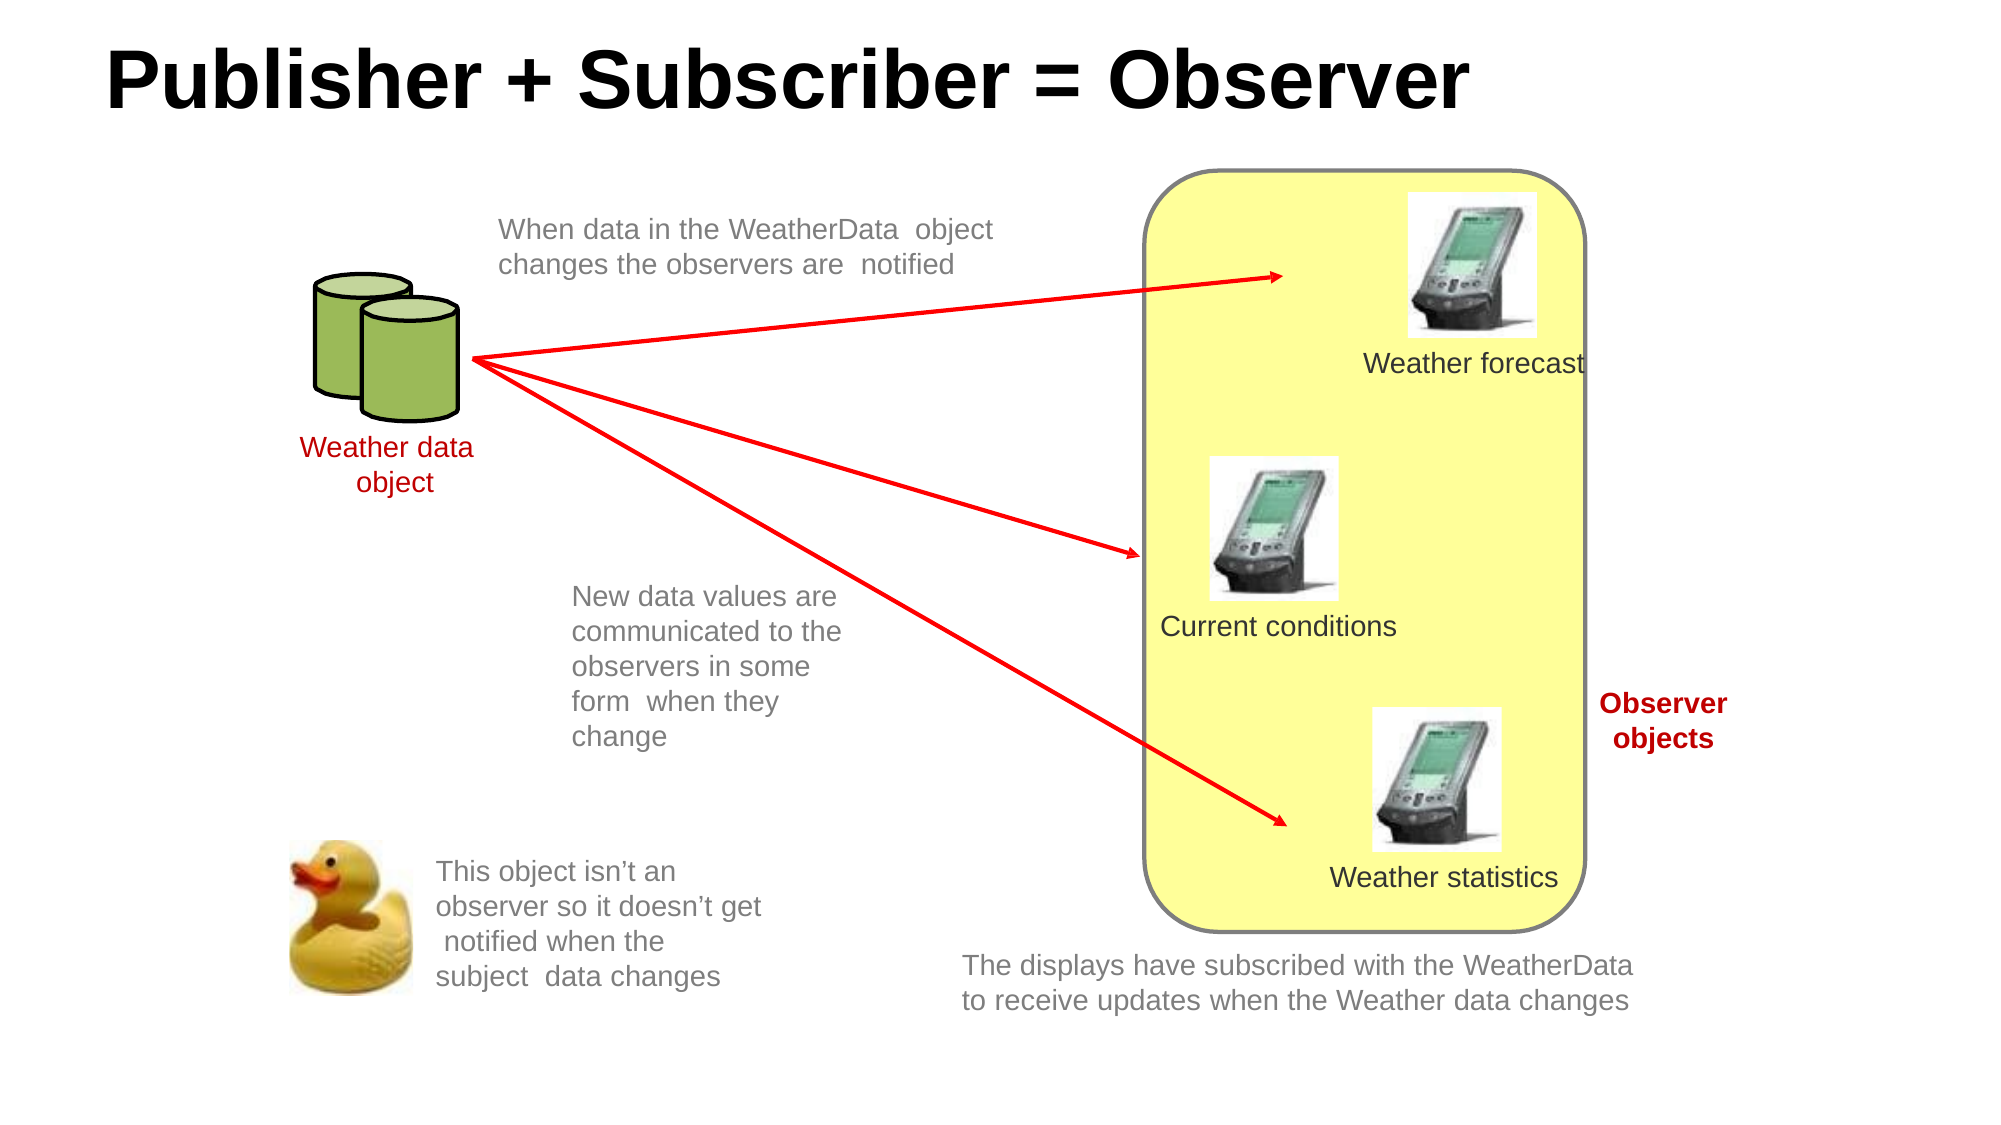

# Publisher + Subscriber = Observer

When data in the WeatherData  object changes the observers are  notified

Weather forecast

Weather data  object

New data values are  communicated to the  observers in some form  when they change
Current conditions
Observer
objects

This object isn’t an  observer so it doesn’t get  notified when the subject  data changes
Weather statistics
The displays have subscribed with the WeatherData
to receive updates when the Weather data changes